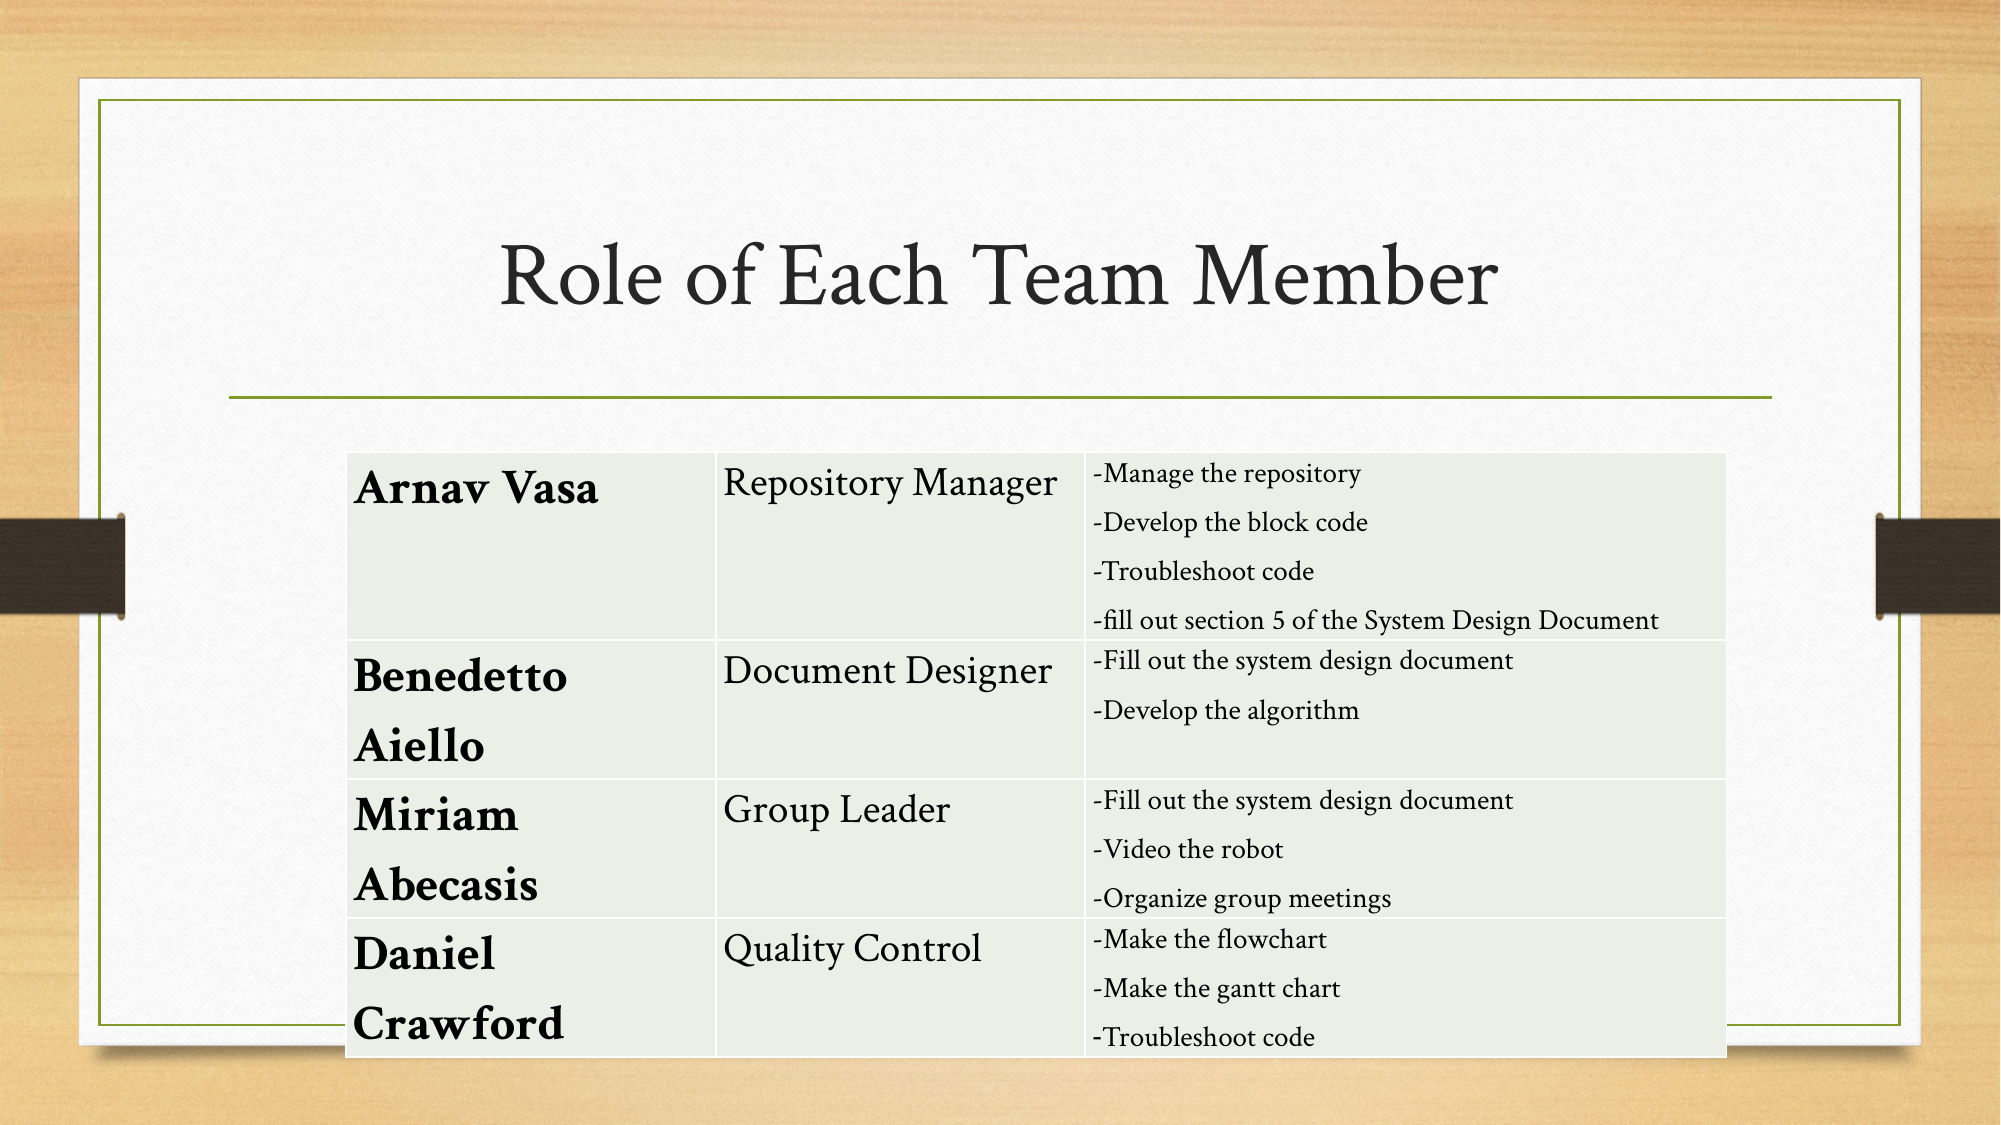

# Role of Each Team Member

| Arnav Vasa | Repository Manager | -Manage the repository -Develop the block code -Troubleshoot code -fill out section 5 of the System Design Document |
| --- | --- | --- |
| Benedetto Aiello | Document Designer | -Fill out the system design document -Develop the algorithm |
| Miriam Abecasis | Group Leader | -Fill out the system design document -Video the robot -Organize group meetings |
| Daniel Crawford | Quality Control | -Make the flowchart -Make the gantt chart -Troubleshoot code |